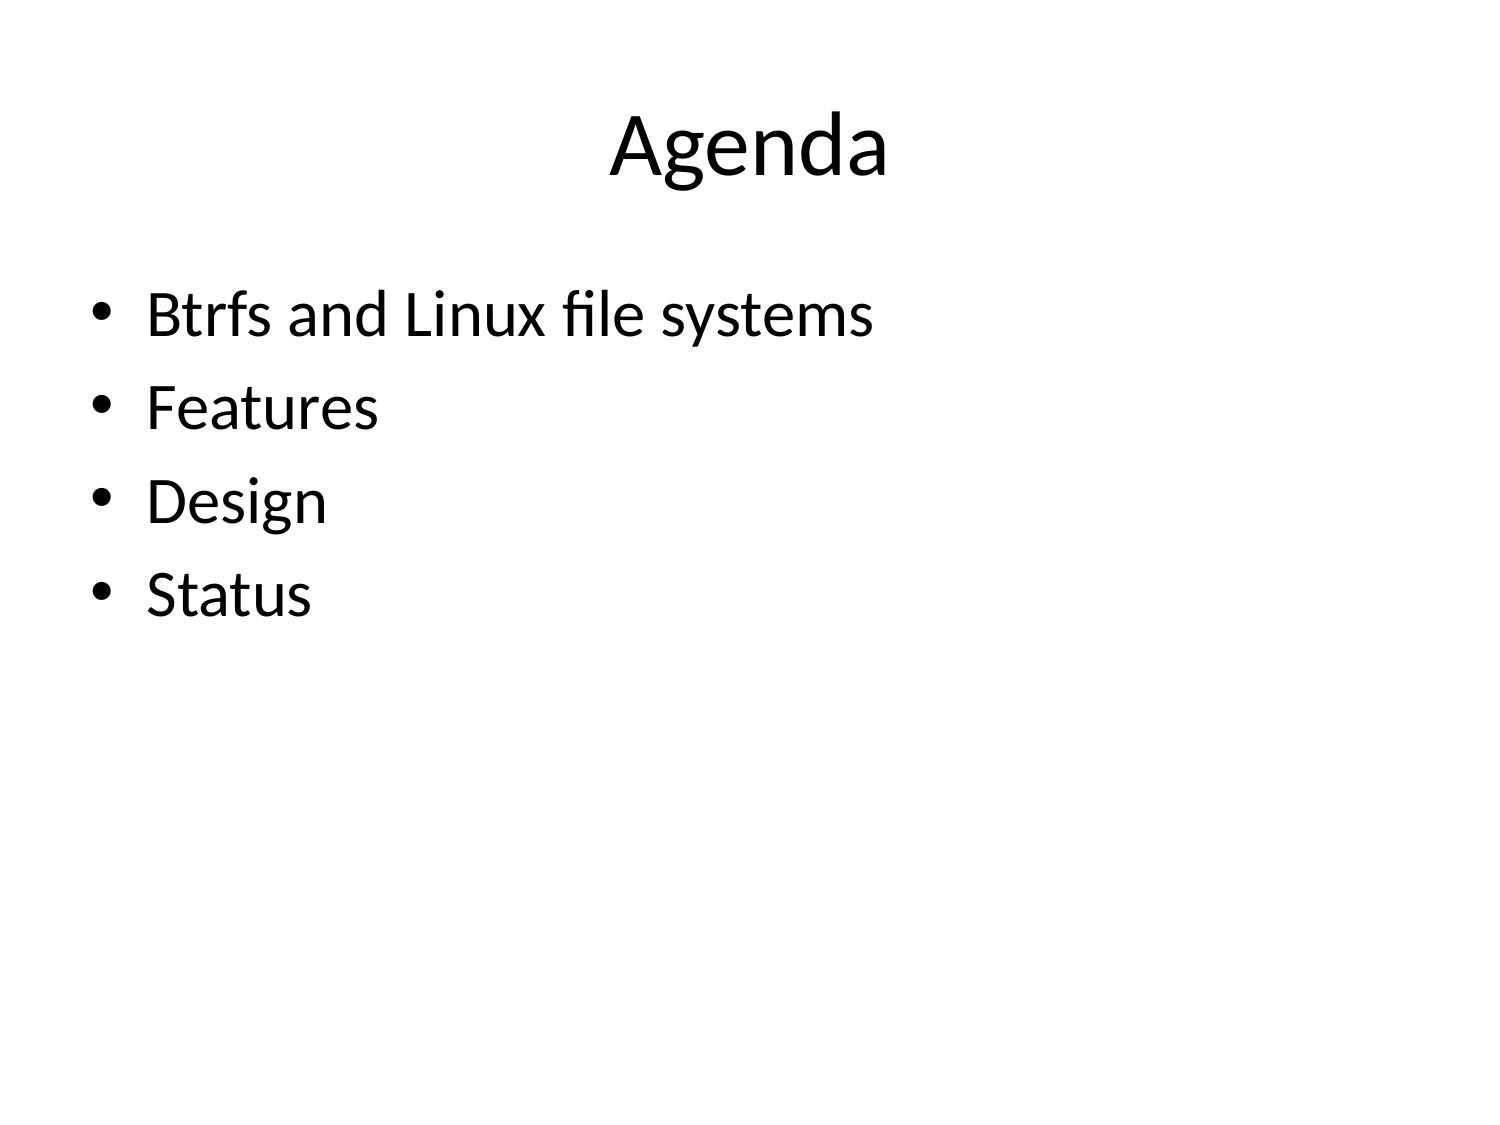

# Agenda
Btrfs and Linux file systems
Features
Design
Status